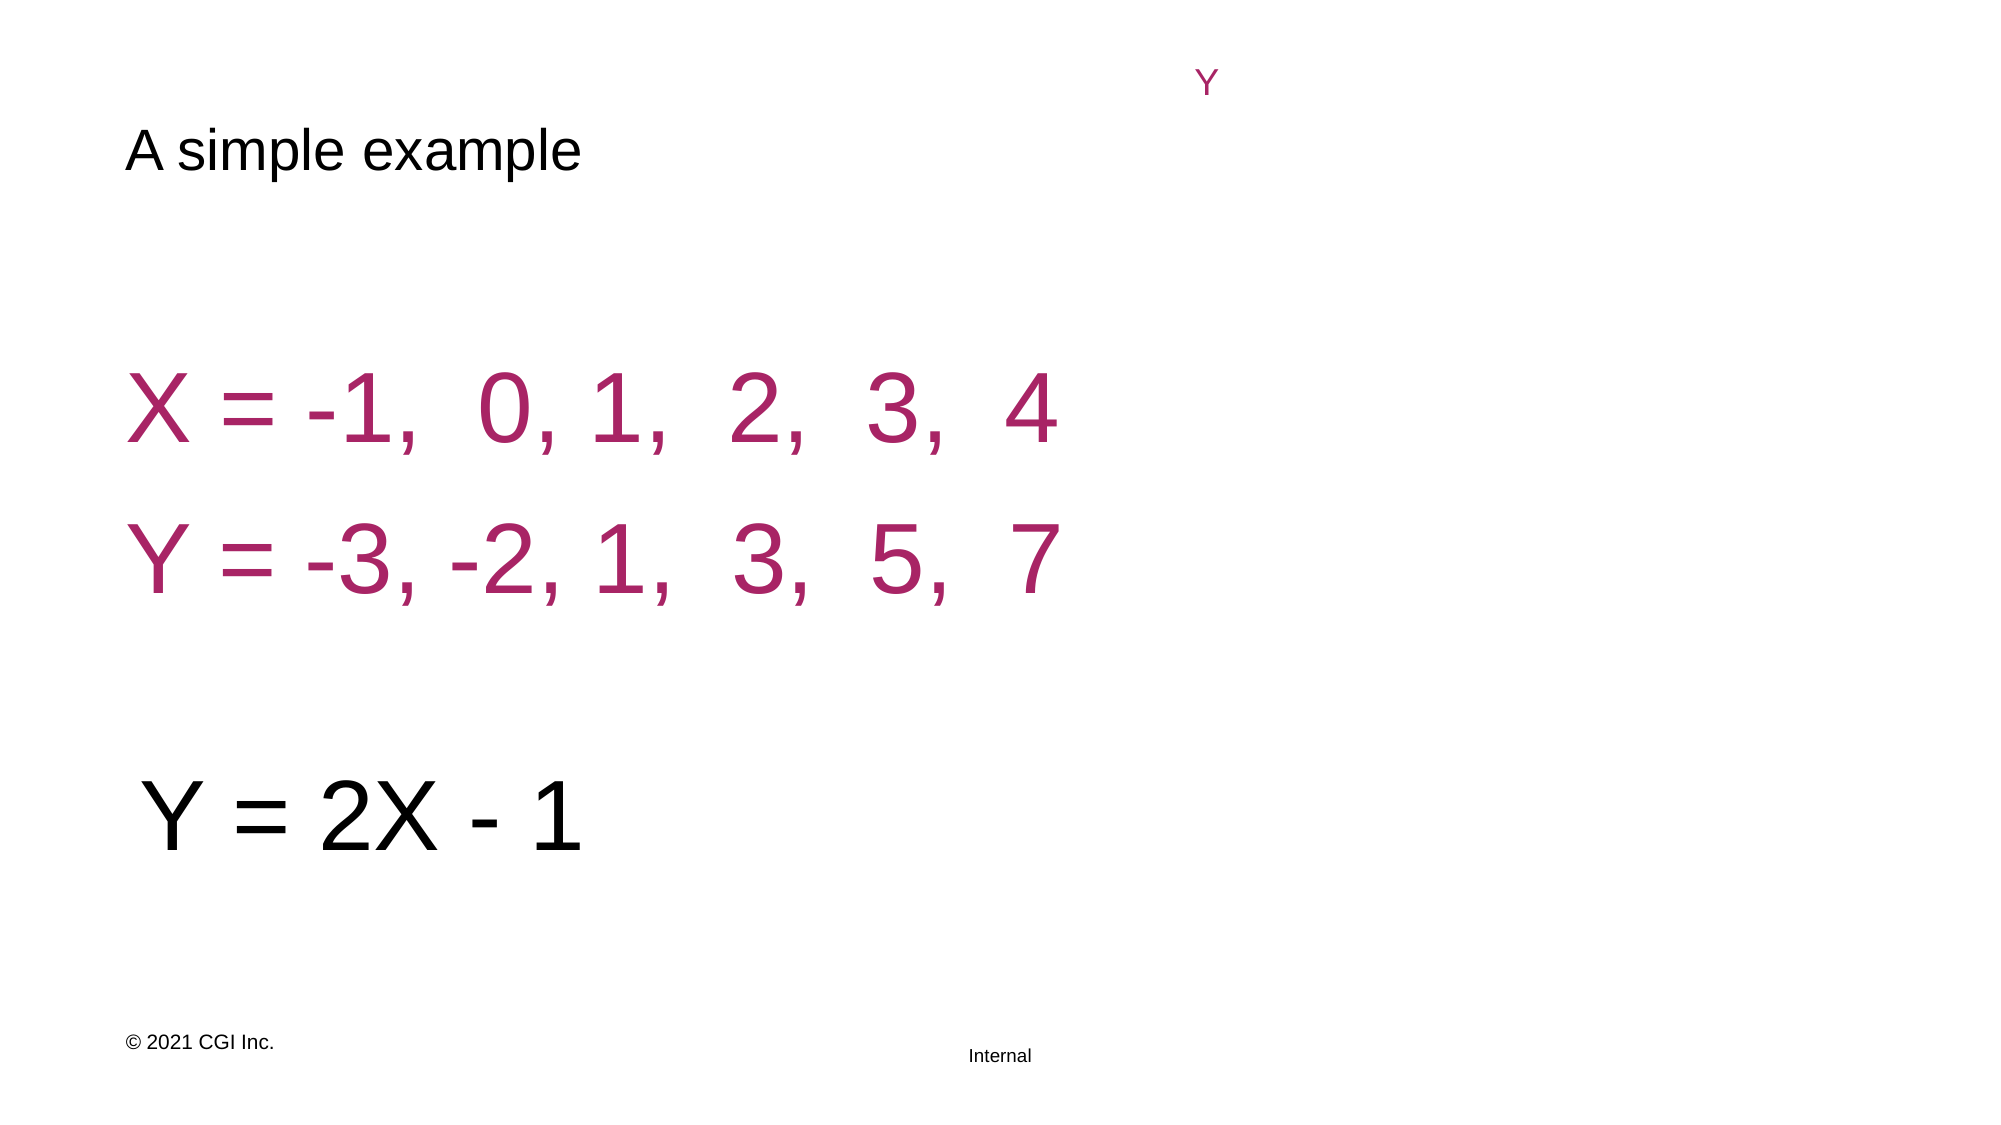

Y
# A simple example
X = -1,  0, 1,  2,  3,  4
Y = -3, -2, 1,  3,  5,  7
Y = 2X - 1